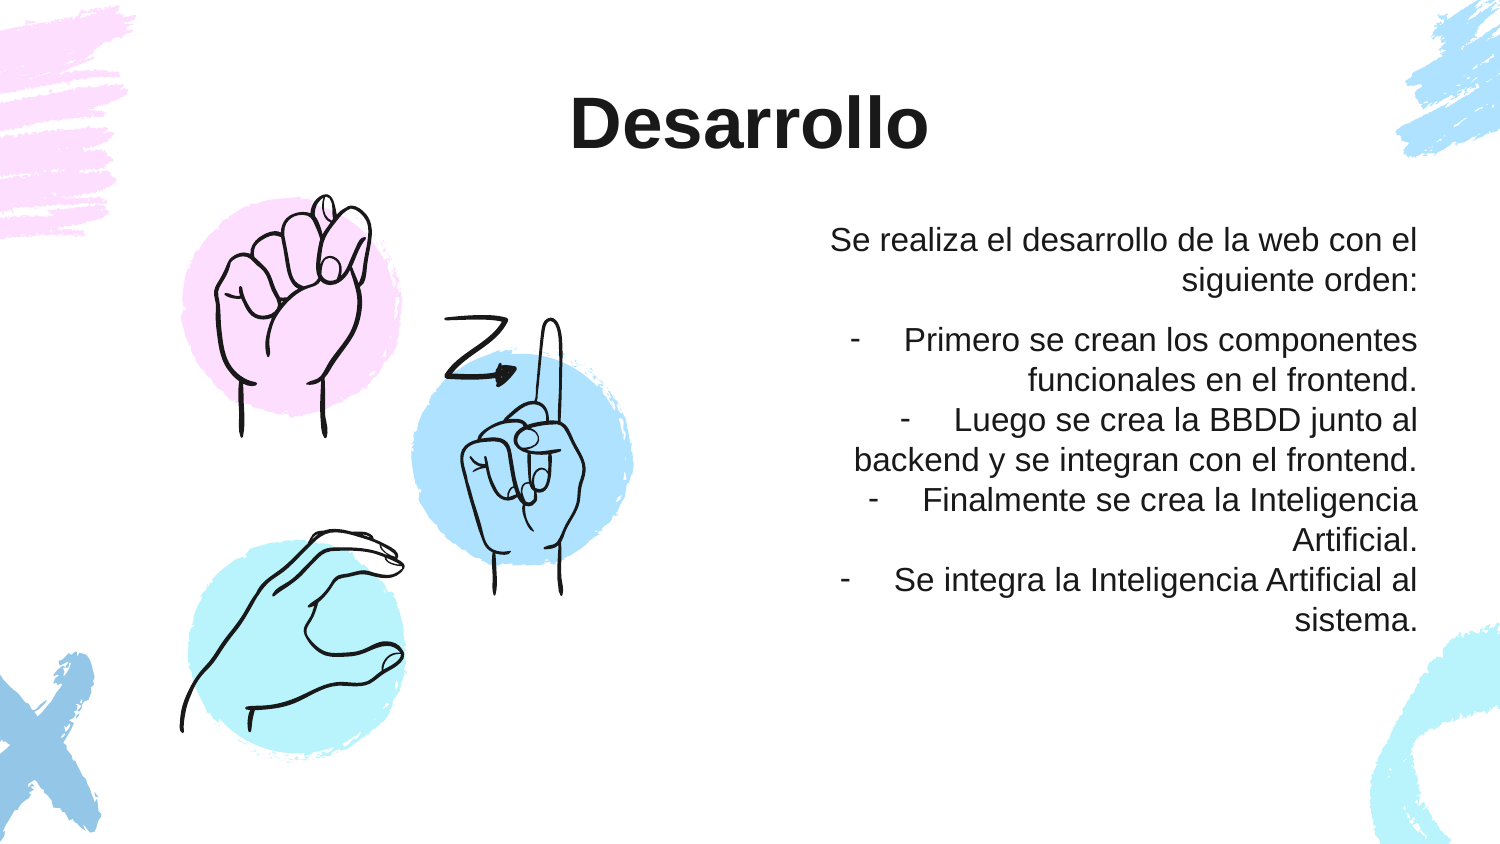

# Desarrollo

Se realiza el desarrollo de la web con el siguiente orden:
Primero se crean los componentes funcionales en el frontend.
Luego se crea la BBDD junto al backend y se integran con el frontend.
Finalmente se crea la Inteligencia Artificial.
Se integra la Inteligencia Artificial al sistema.